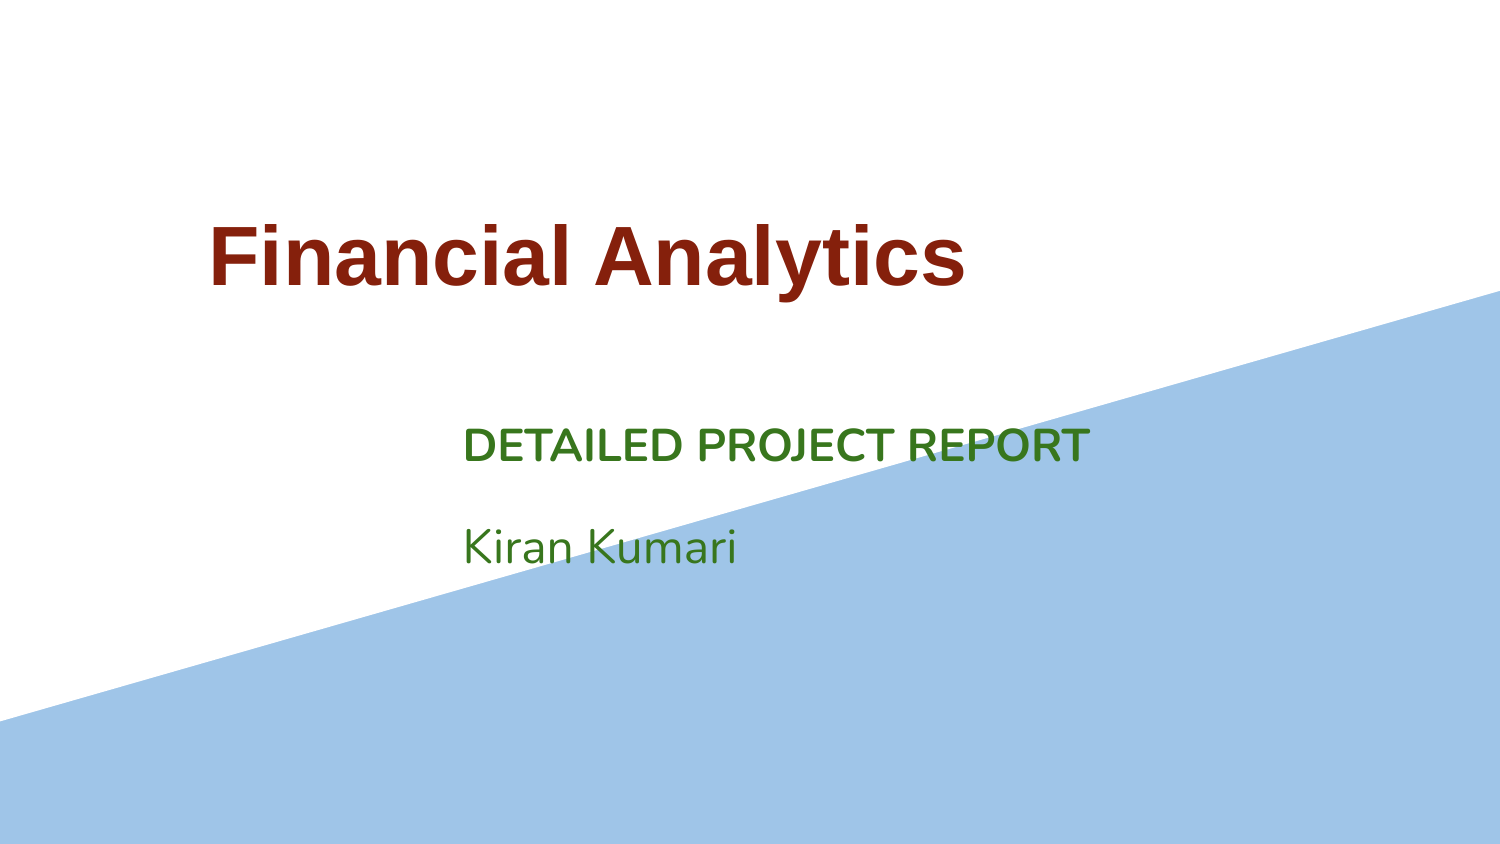

# Financial Analytics

DETAILED PROJECT REPORT

Kiran Kumari